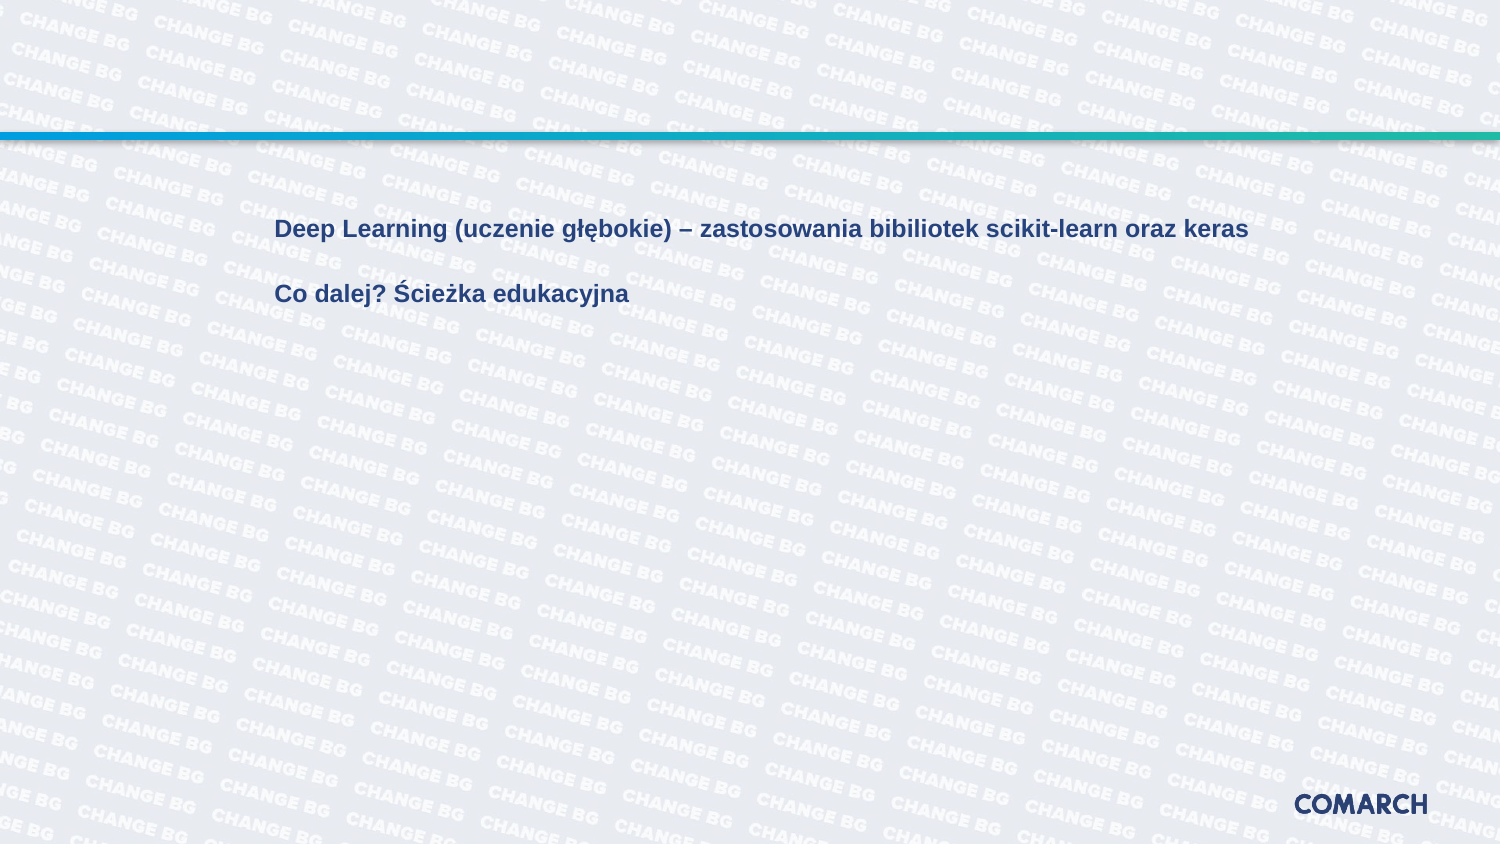

#

Deep Learning (uczenie głębokie) – zastosowania bibiliotek scikit-learn oraz keras

Co dalej? Ścieżka edukacyjna